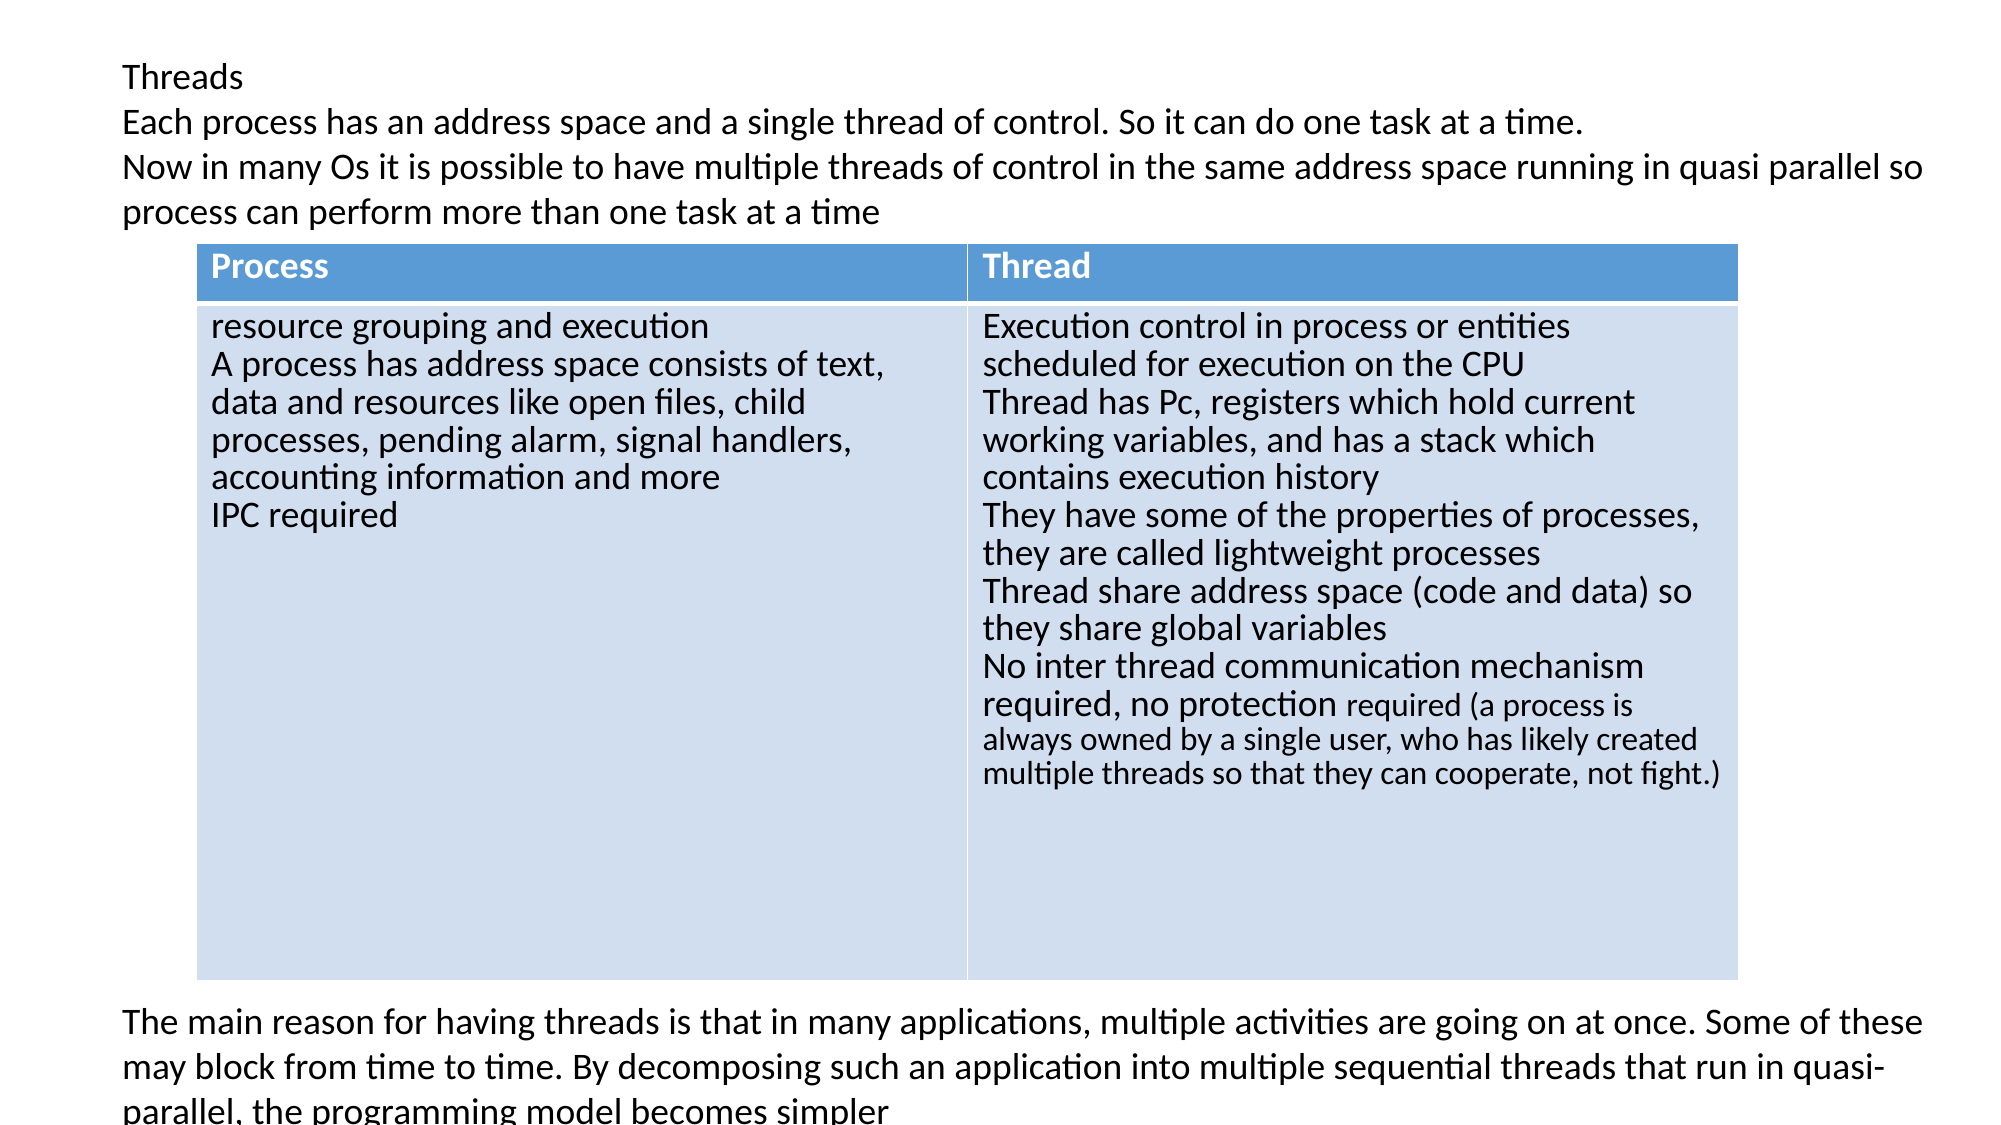

Threads
Each process has an address space and a single thread of control. So it can do one task at a time.
Now in many Os it is possible to have multiple threads of control in the same address space running in quasi parallel so process can perform more than one task at a time

The main reason for having threads is that in many applications, multiple activities are going on at once. Some of these may block from time to time. By decomposing such an application into multiple sequential threads that run in quasi-parallel, the programming model becomes simpler
| Process | Thread |
| --- | --- |
| resource grouping and execution A process has address space consists of text, data and resources like open files, child processes, pending alarm, signal handlers, accounting information and more IPC required | Execution control in process or entities scheduled for execution on the CPU Thread has Pc, registers which hold current working variables, and has a stack which contains execution history They have some of the properties of processes, they are called lightweight processes Thread share address space (code and data) so they share global variables No inter thread communication mechanism required, no protection required (a process is always owned by a single user, who has likely created multiple threads so that they can cooperate, not fight.) |